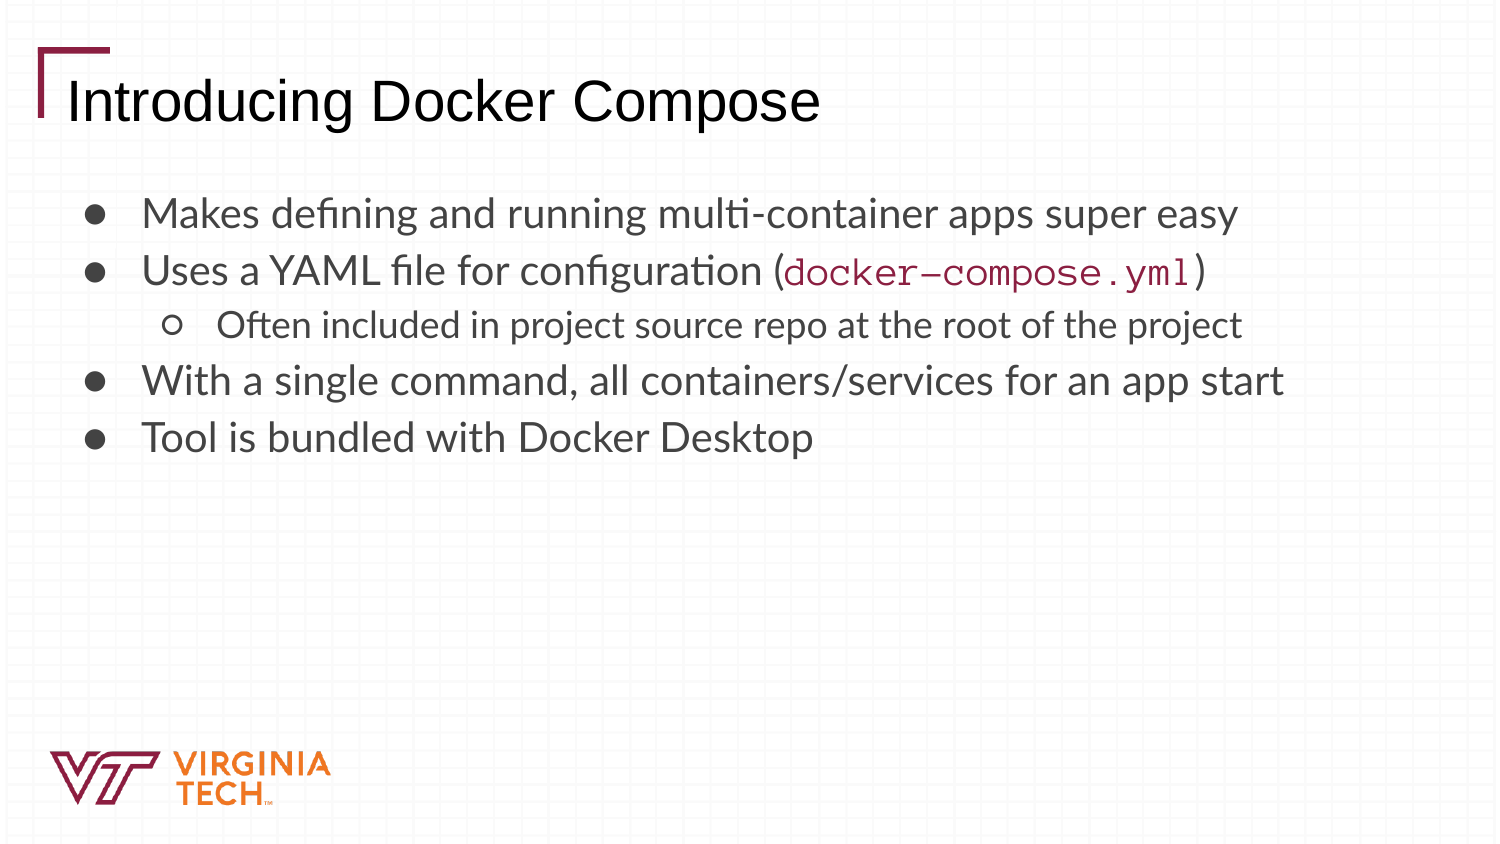

# Introducing Docker Compose
Makes defining and running multi-container apps super easy
Uses a YAML file for configuration (docker-compose.yml)
Often included in project source repo at the root of the project
With a single command, all containers/services for an app start
Tool is bundled with Docker Desktop